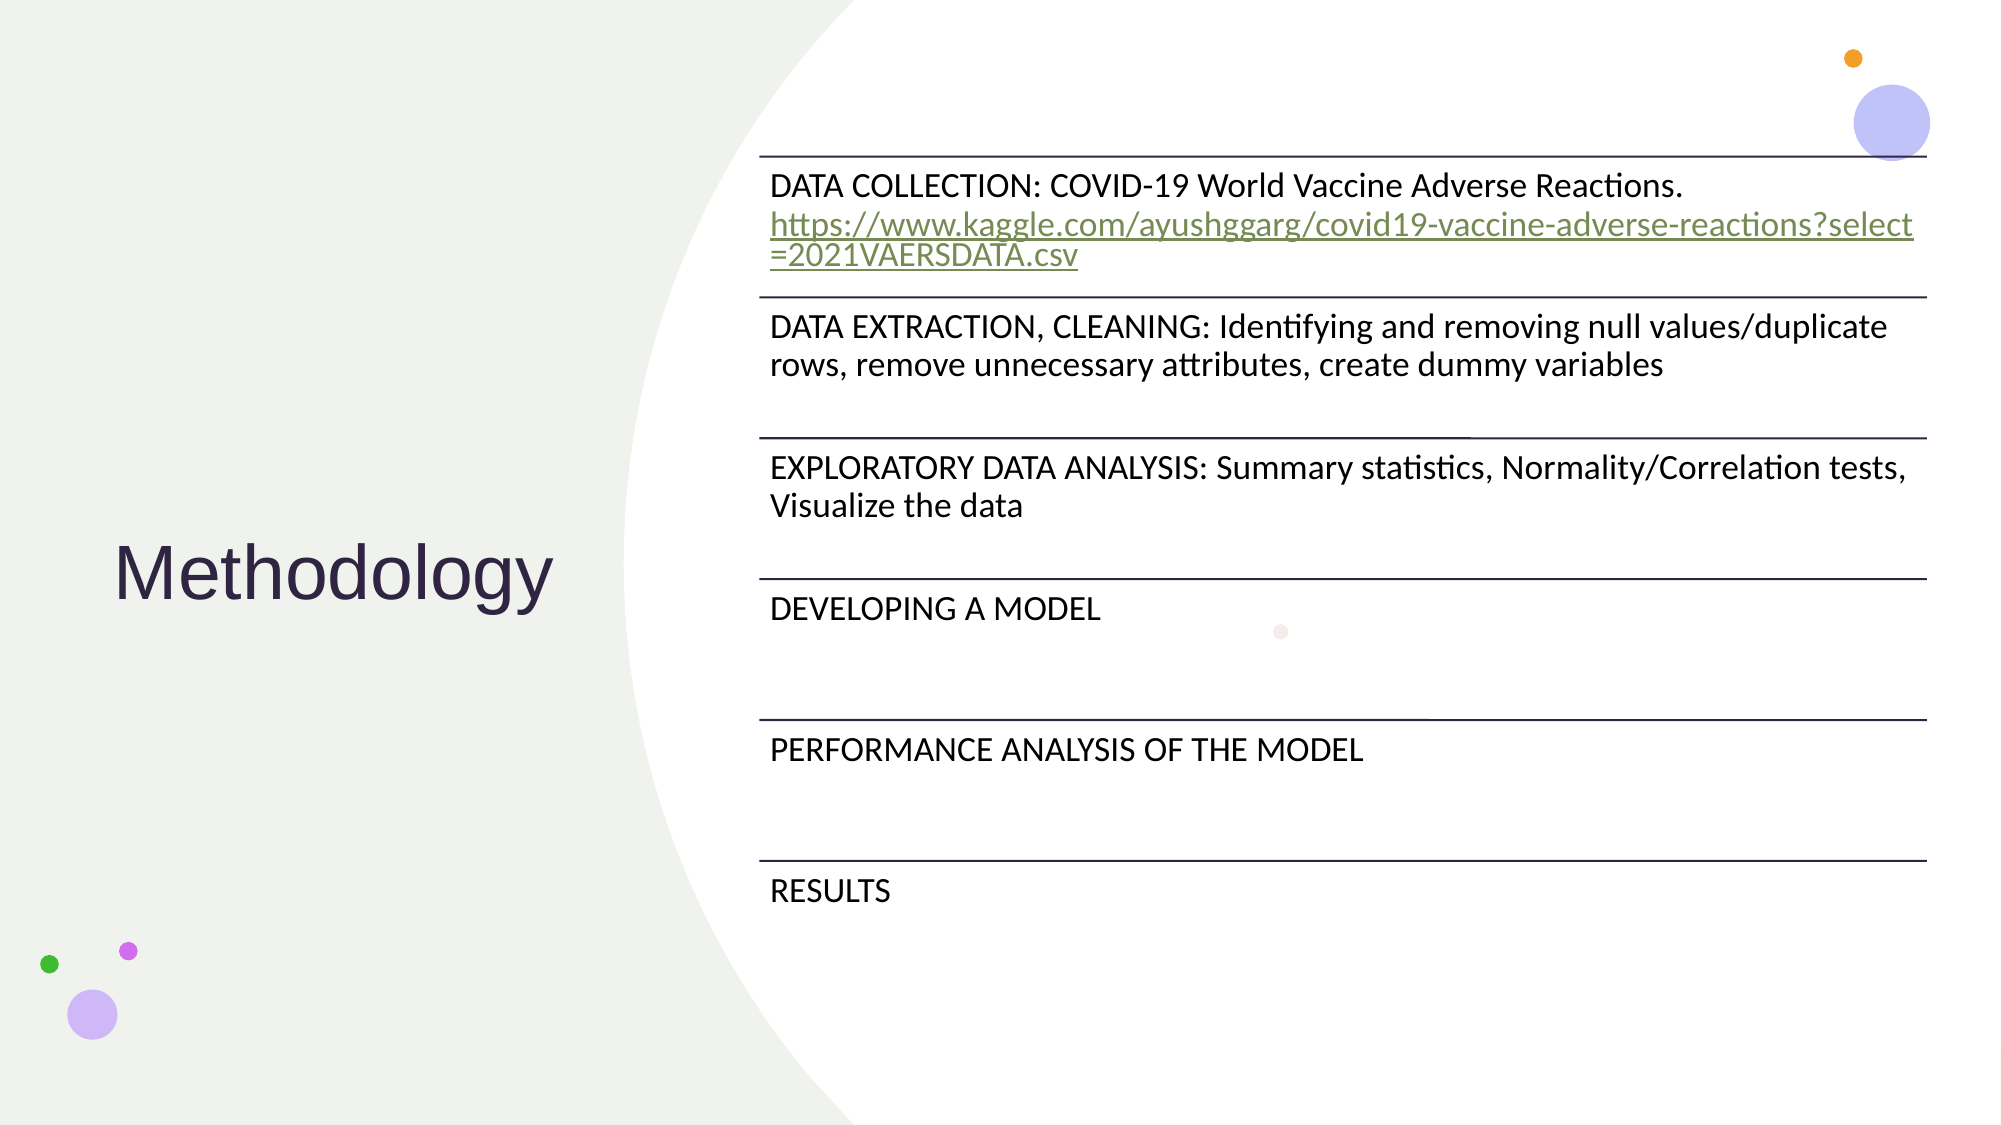

# Methodology
DATA COLLECTION: COVID-19 World Vaccine Adverse Reactions. https://www.kaggle.com/ayushggarg/covid19-vaccine-adverse-reactions?select=2021VAERSDATA.csv
DATA EXTRACTION, CLEANING: Identifying and removing null values/duplicate rows, remove unnecessary attributes, create dummy variables
EXPLORATORY DATA ANALYSIS: Summary statistics, Normality/Correlation tests, Visualize the data
DEVELOPING A MODEL
PERFORMANCE ANALYSIS OF THE MODEL
RESULTS